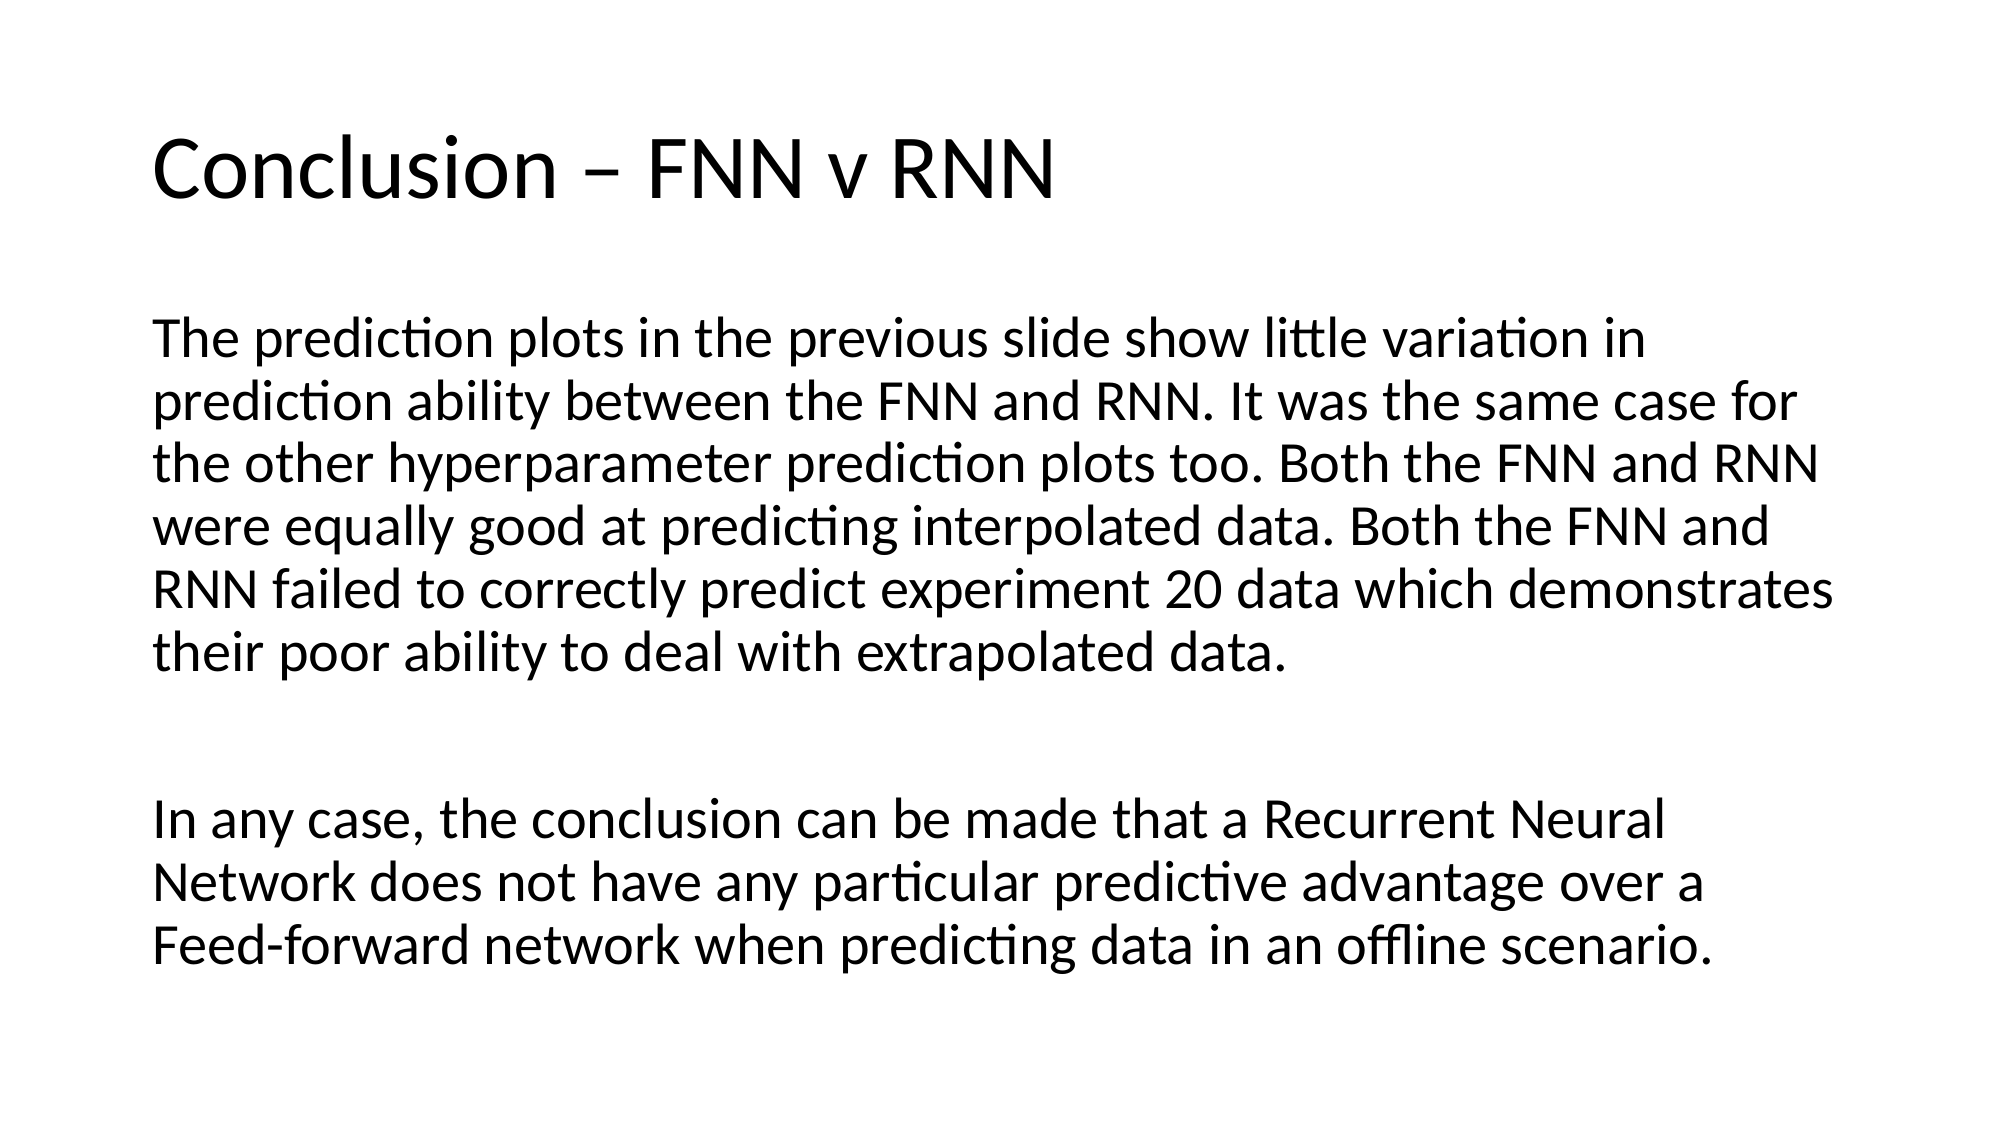

# Conclusion – FNN v RNN
The prediction plots in the previous slide show little variation in prediction ability between the FNN and RNN. It was the same case for the other hyperparameter prediction plots too. Both the FNN and RNN were equally good at predicting interpolated data. Both the FNN and RNN failed to correctly predict experiment 20 data which demonstrates their poor ability to deal with extrapolated data.

In any case, the conclusion can be made that a Recurrent Neural Network does not have any particular predictive advantage over a Feed-forward network when predicting data in an offline scenario.